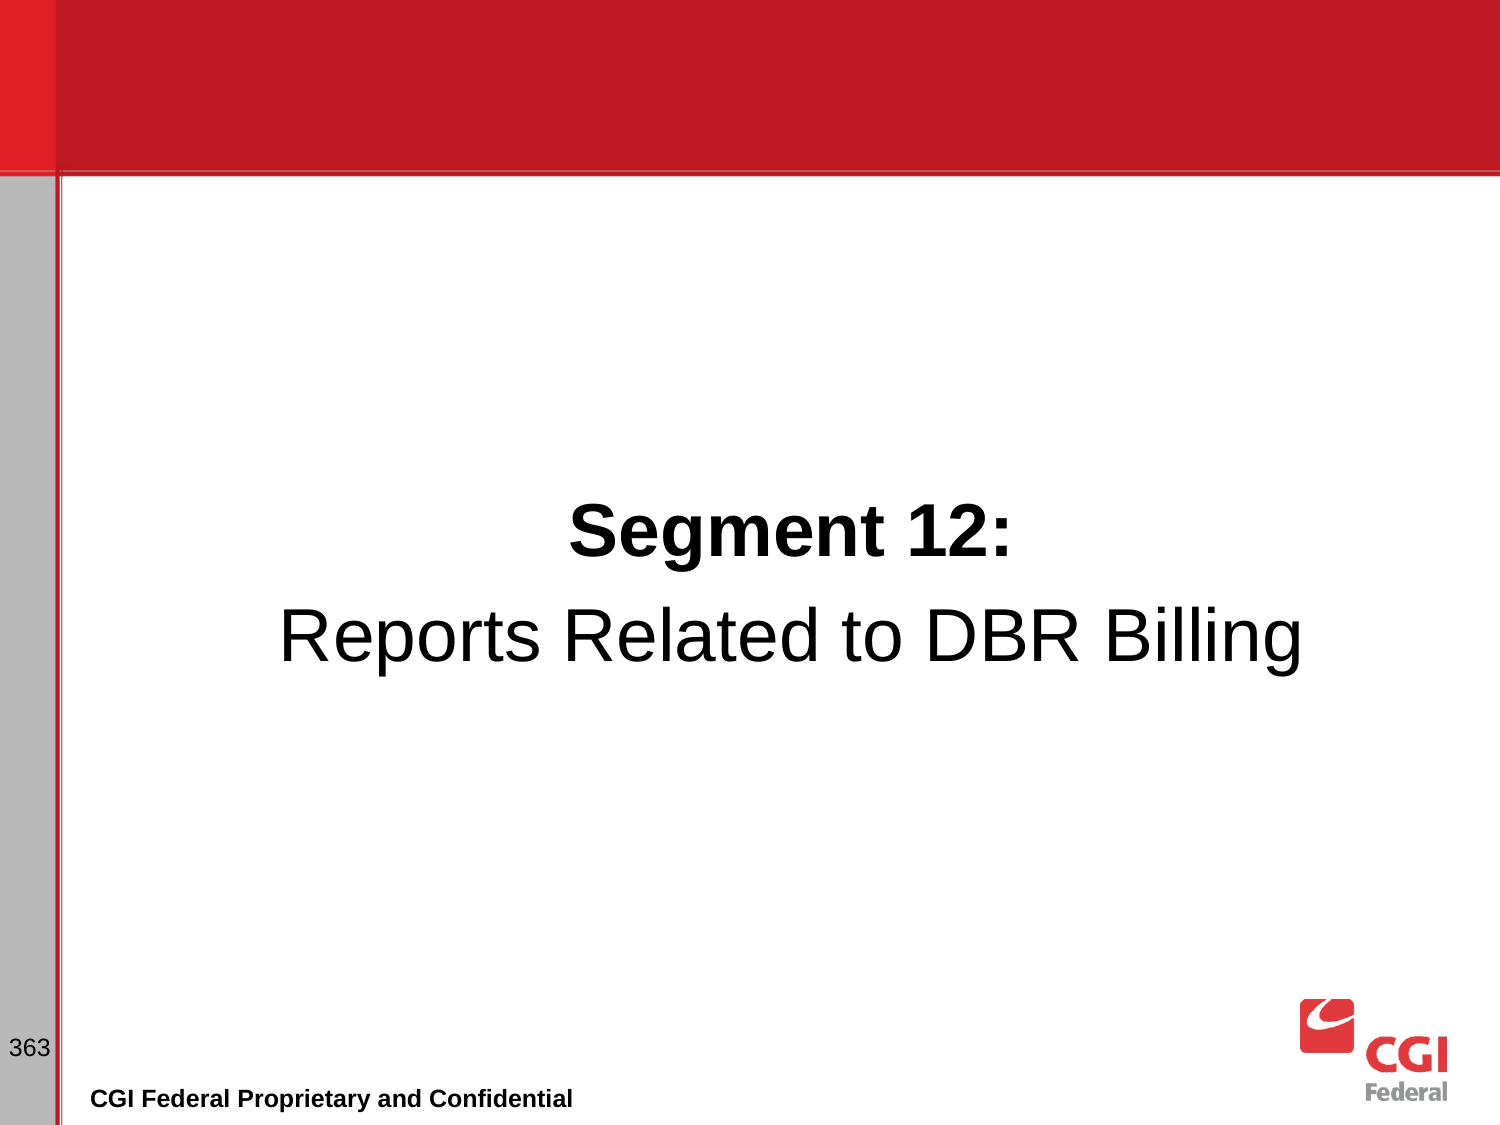

Segment 12:
Reports Related to DBR Billing
363
CGI Federal Proprietary and Confidential